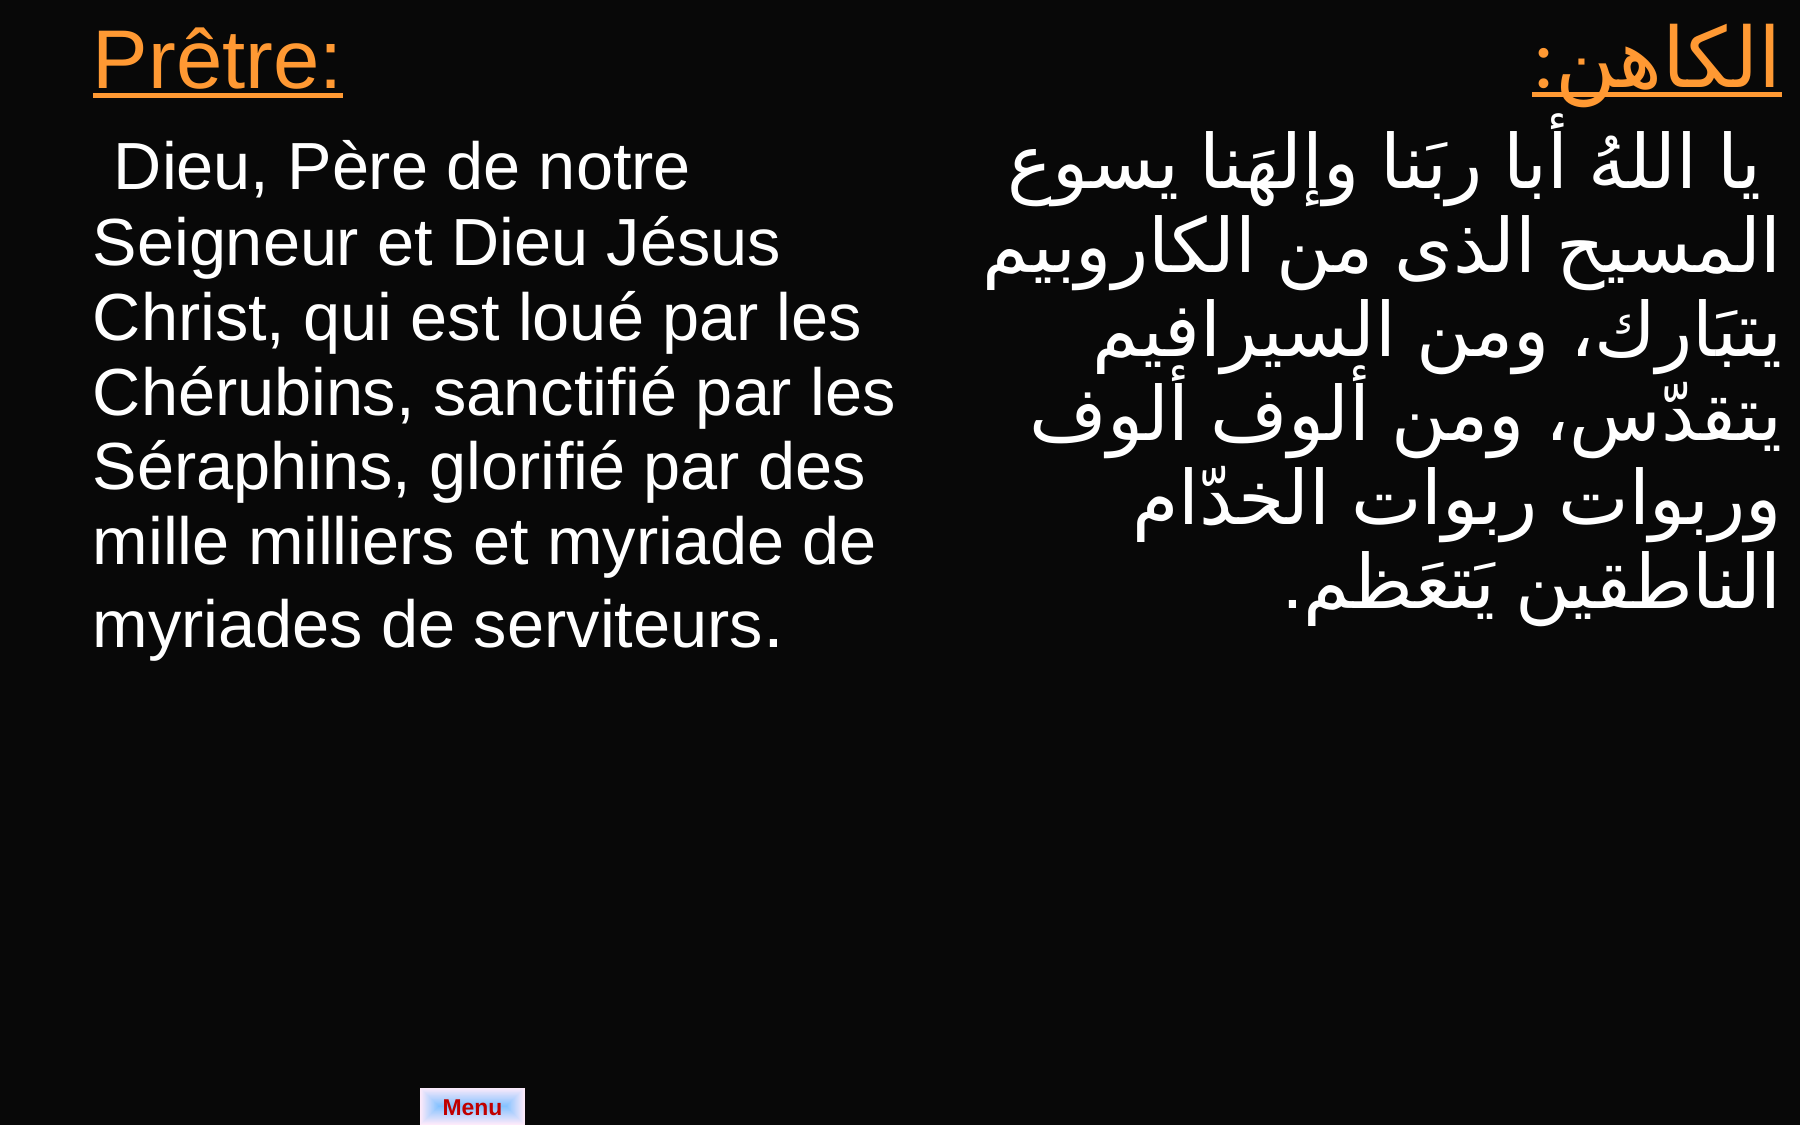

| Prêtre: Dieu, Père de notre Seigneur et Dieu Jésus Christ, qui est loué par les Chérubins, sanctifié par les Séraphins, glorifié par des mille milliers et myriade de myriades de serviteurs. | الكاهن: يا اللهُ أبا ربَنا وإلهَنا يسوع المسيح الذى من الكاروبيم يتبَارك، ومن السيرافيم يتقدّس، ومن ألوف ألوف وربوات ربوات الخدّام الناطقين يَتعَظم. |
| --- | --- |

Menu